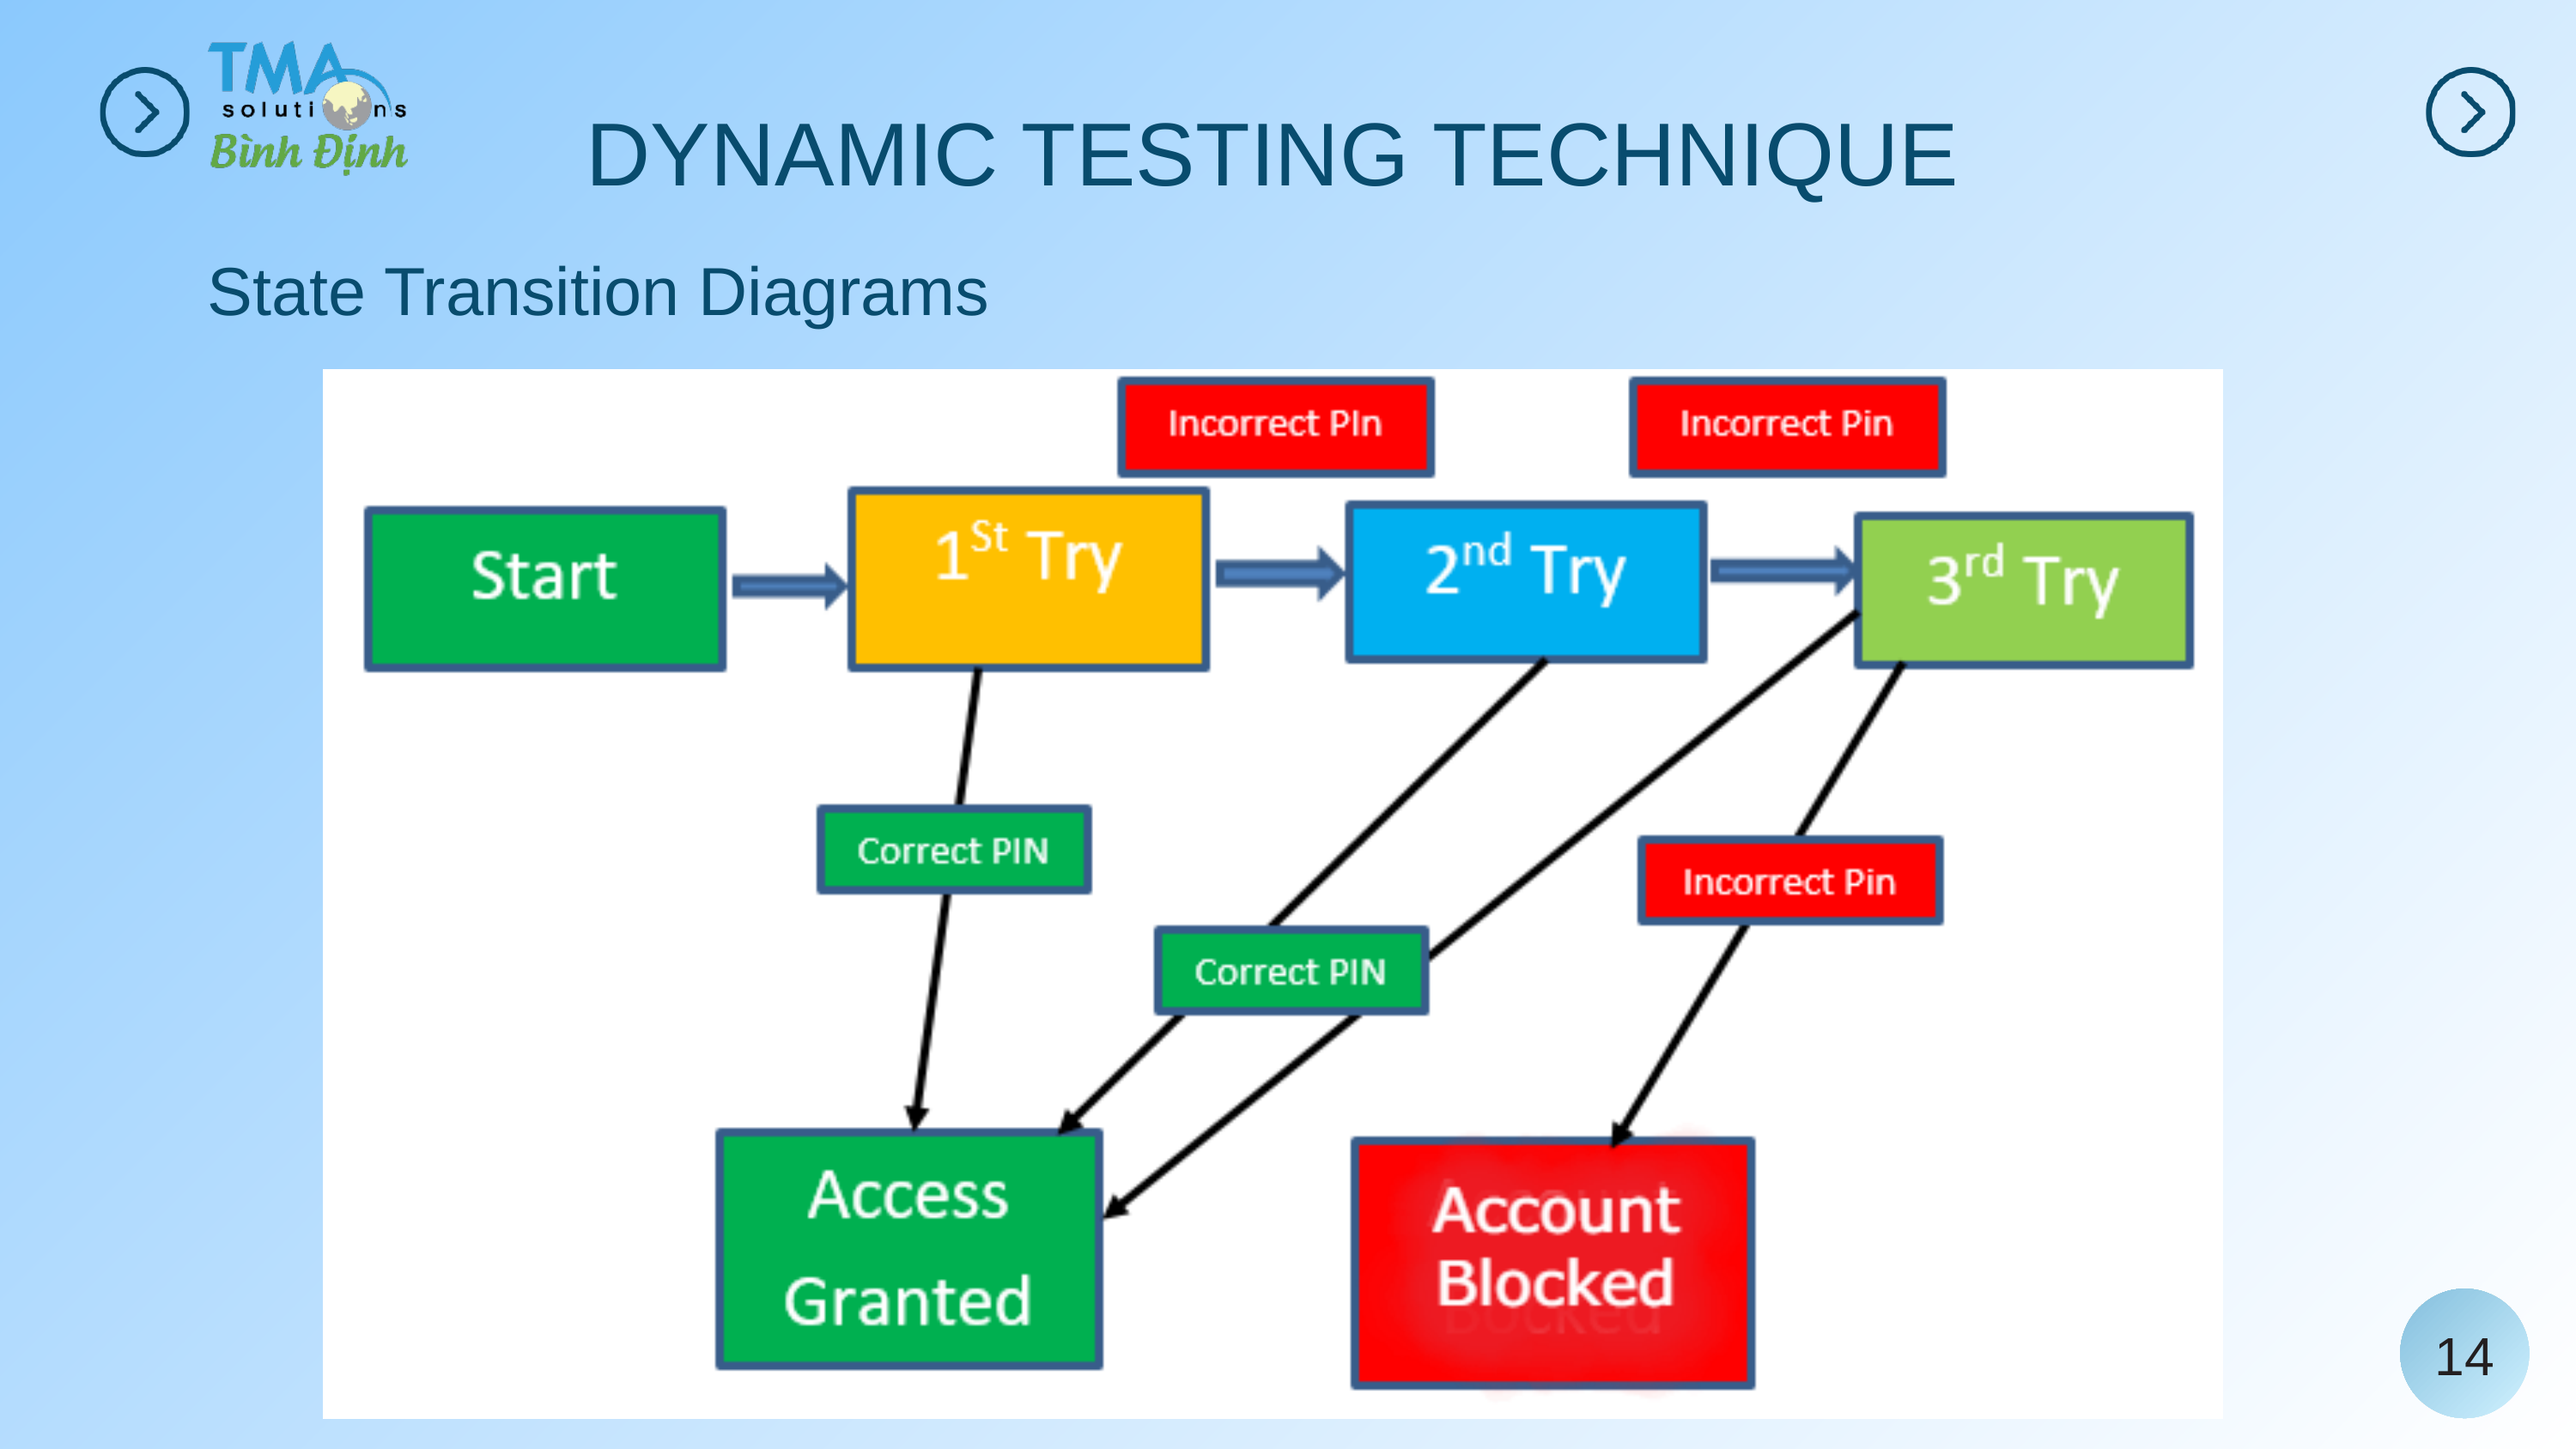

DYNAMIC TESTING TECHNIQUE
State Transition Diagrams

14